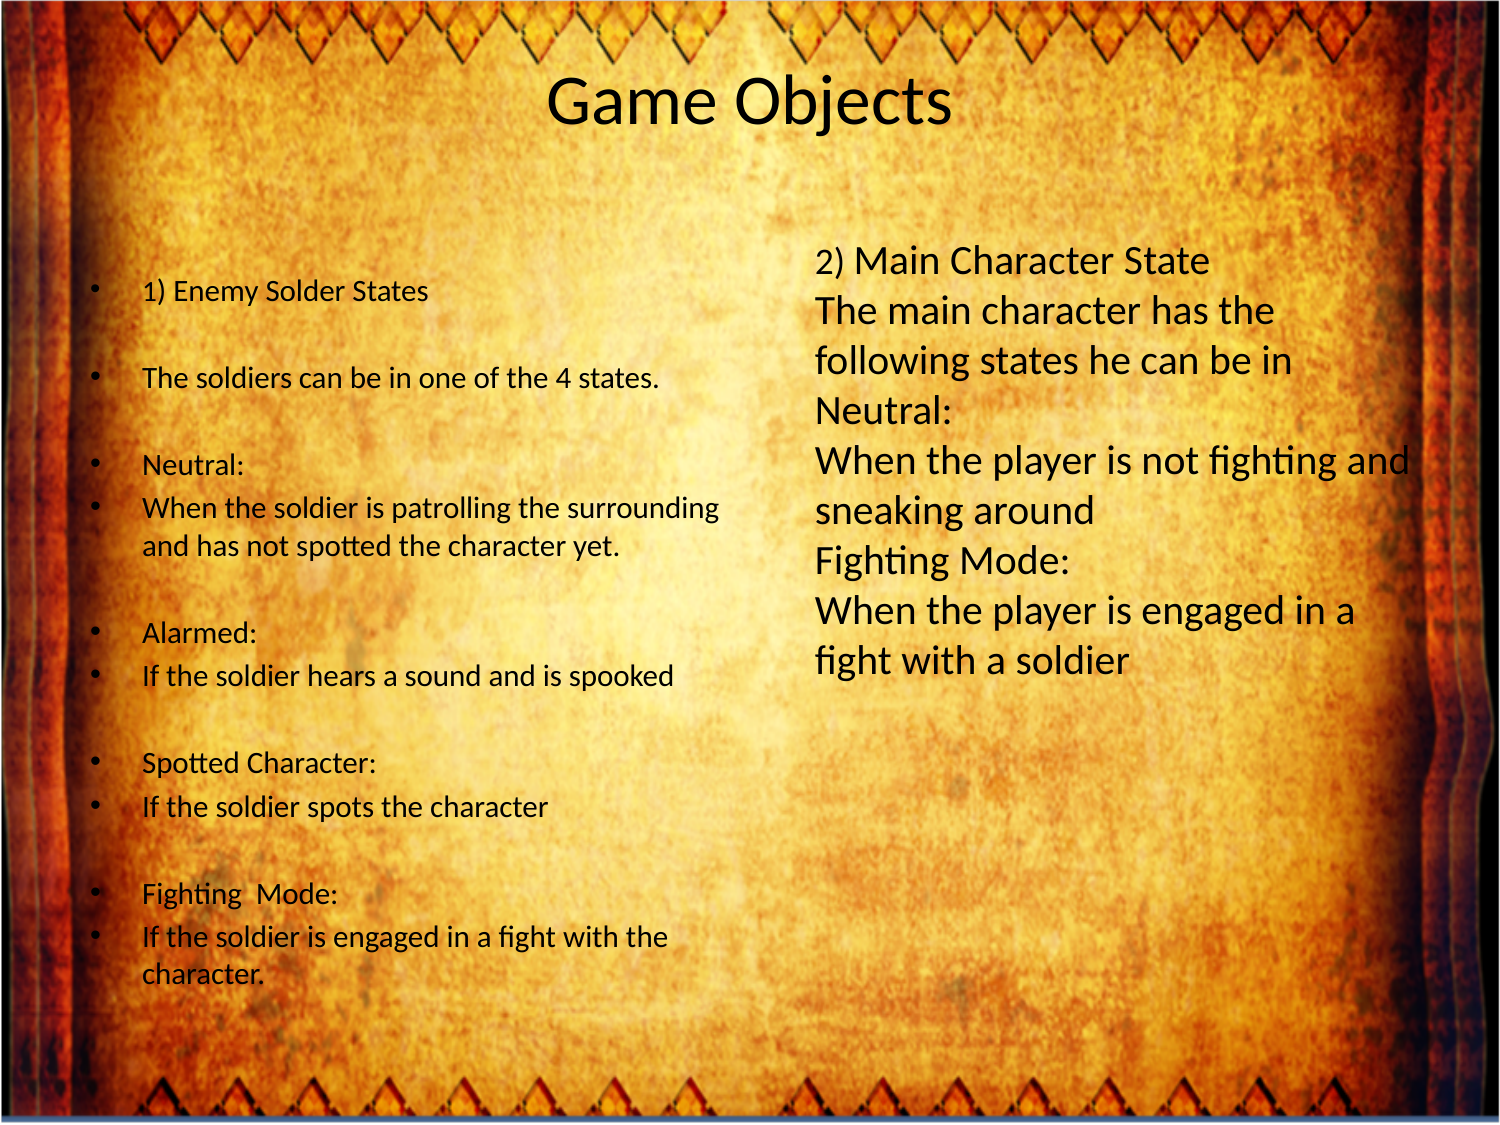

# Game Objects
2) Main Character State
The main character has the following states he can be in
Neutral:
When the player is not fighting and sneaking around
Fighting Mode:
When the player is engaged in a fight with a soldier

1) Enemy Solder States

The soldiers can be in one of the 4 states.

Neutral:
When the soldier is patrolling the surrounding and has not spotted the character yet.

Alarmed:
If the soldier hears a sound and is spooked

Spotted Character:
If the soldier spots the character

Fighting  Mode:
If the soldier is engaged in a fight with the character.